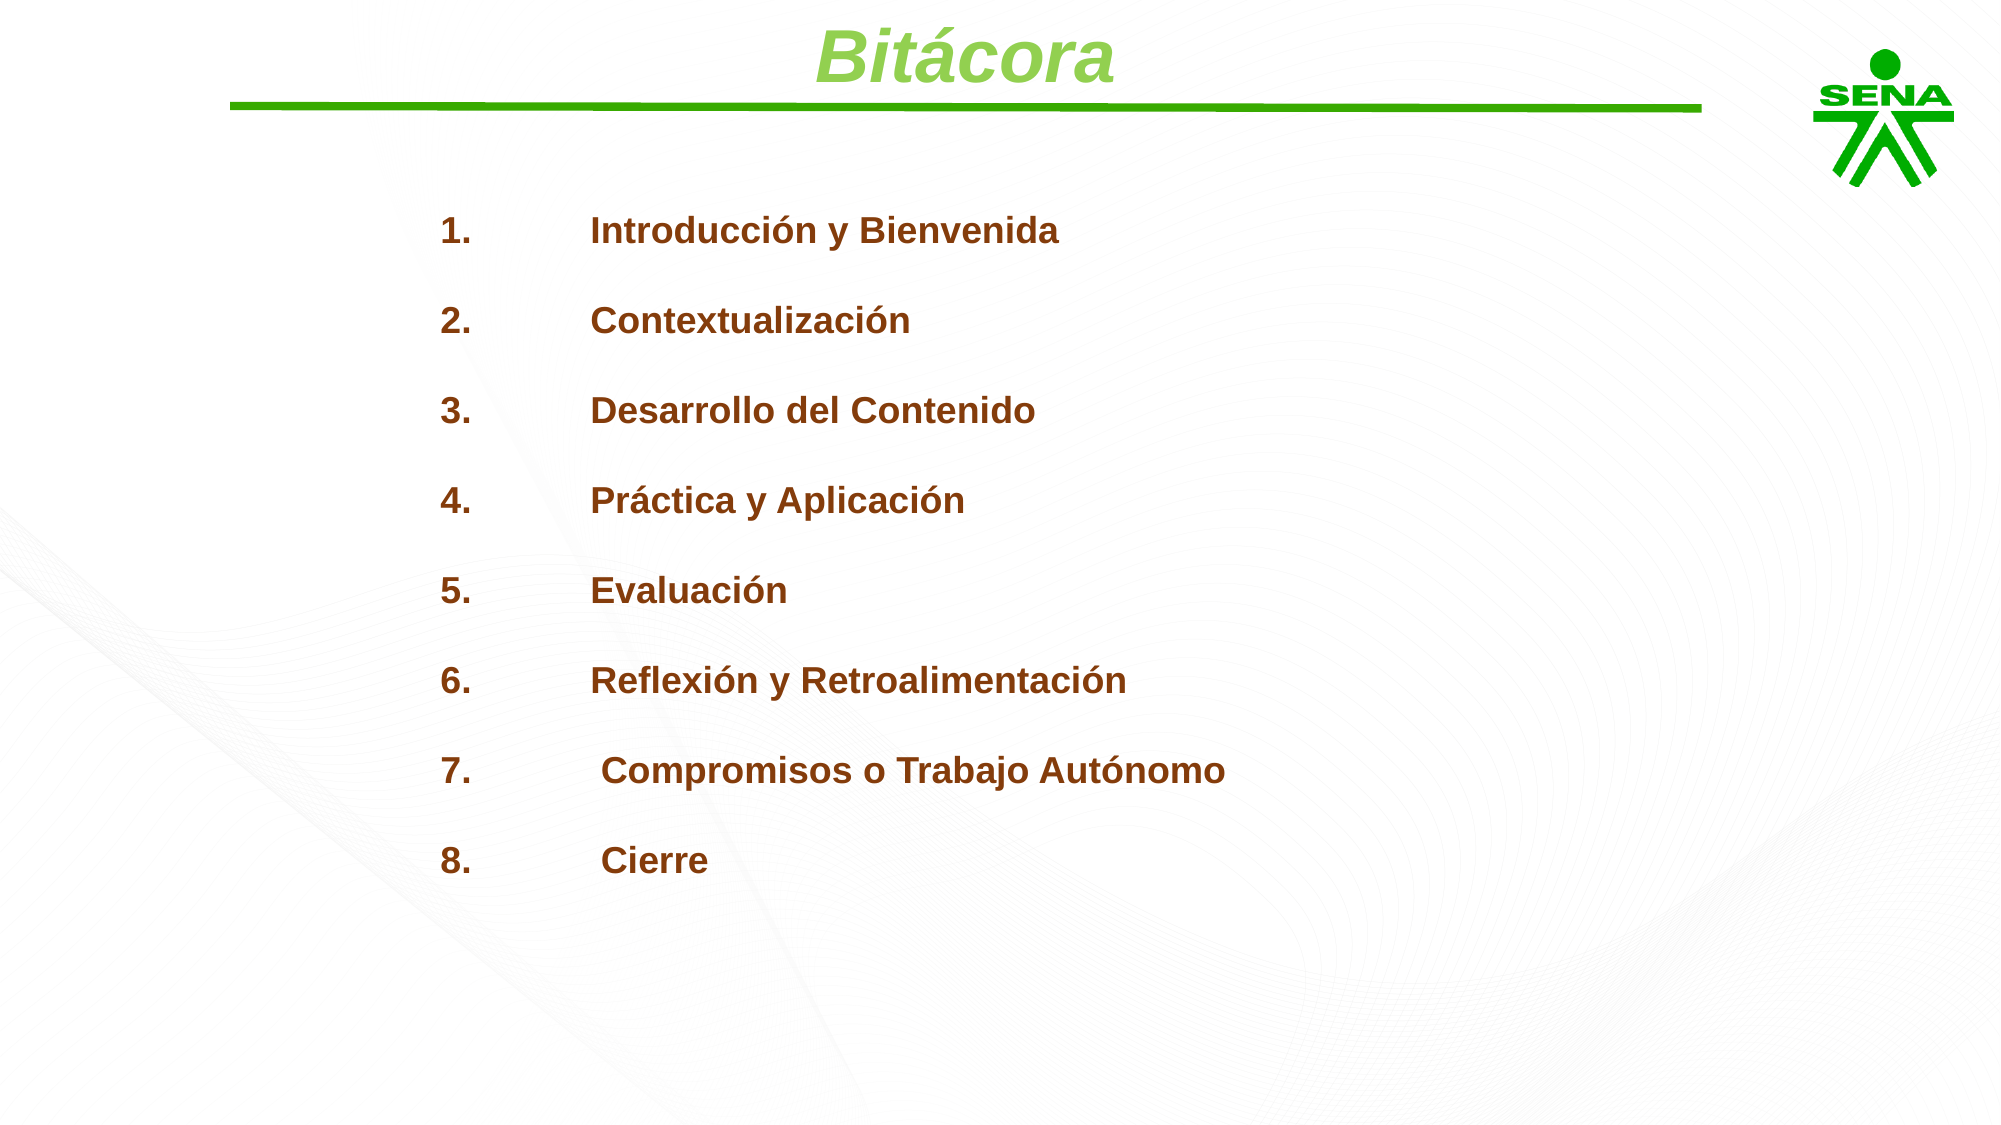

Bitácora
 	Introducción y Bienvenida

 	Contextualización

 	Desarrollo del Contenido

 	Práctica y Aplicación

 	Evaluación

 	Reflexión y Retroalimentación

 	 Compromisos o Trabajo Autónomo

 	 Cierre